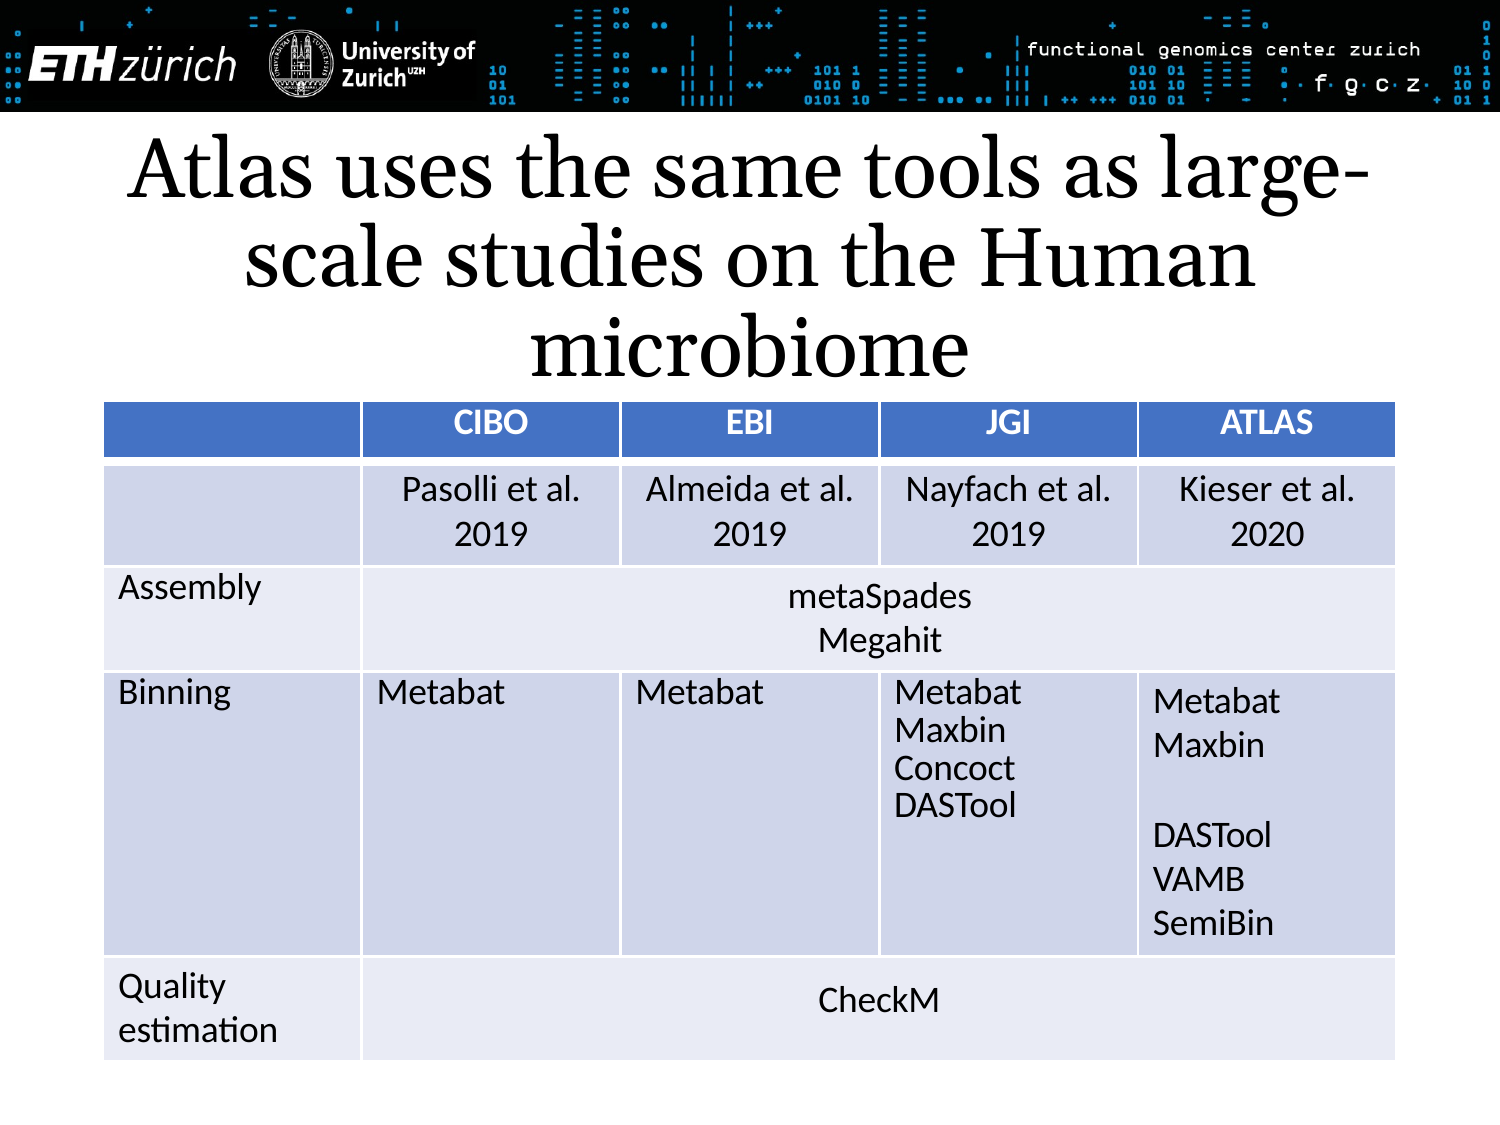

Atlas uses the same tools as large- scale studies on the Human microbiome
|  | CIBO | EBI | JGI | ATLAS |
| --- | --- | --- | --- | --- |
|  | Pasolli et al. 2019 | Almeida et al. 2019 | Nayfach et al. 2019 | Kieser et al. 2020 |
| Assembly | metaSpades Megahit |  |  |  |
| Binning | Metabat | Metabat | Metabat Maxbin Concoct DASTool | Metabat Maxbin DASTool VAMB SemiBin |
| Quality estimation | CheckM |  |  |  |